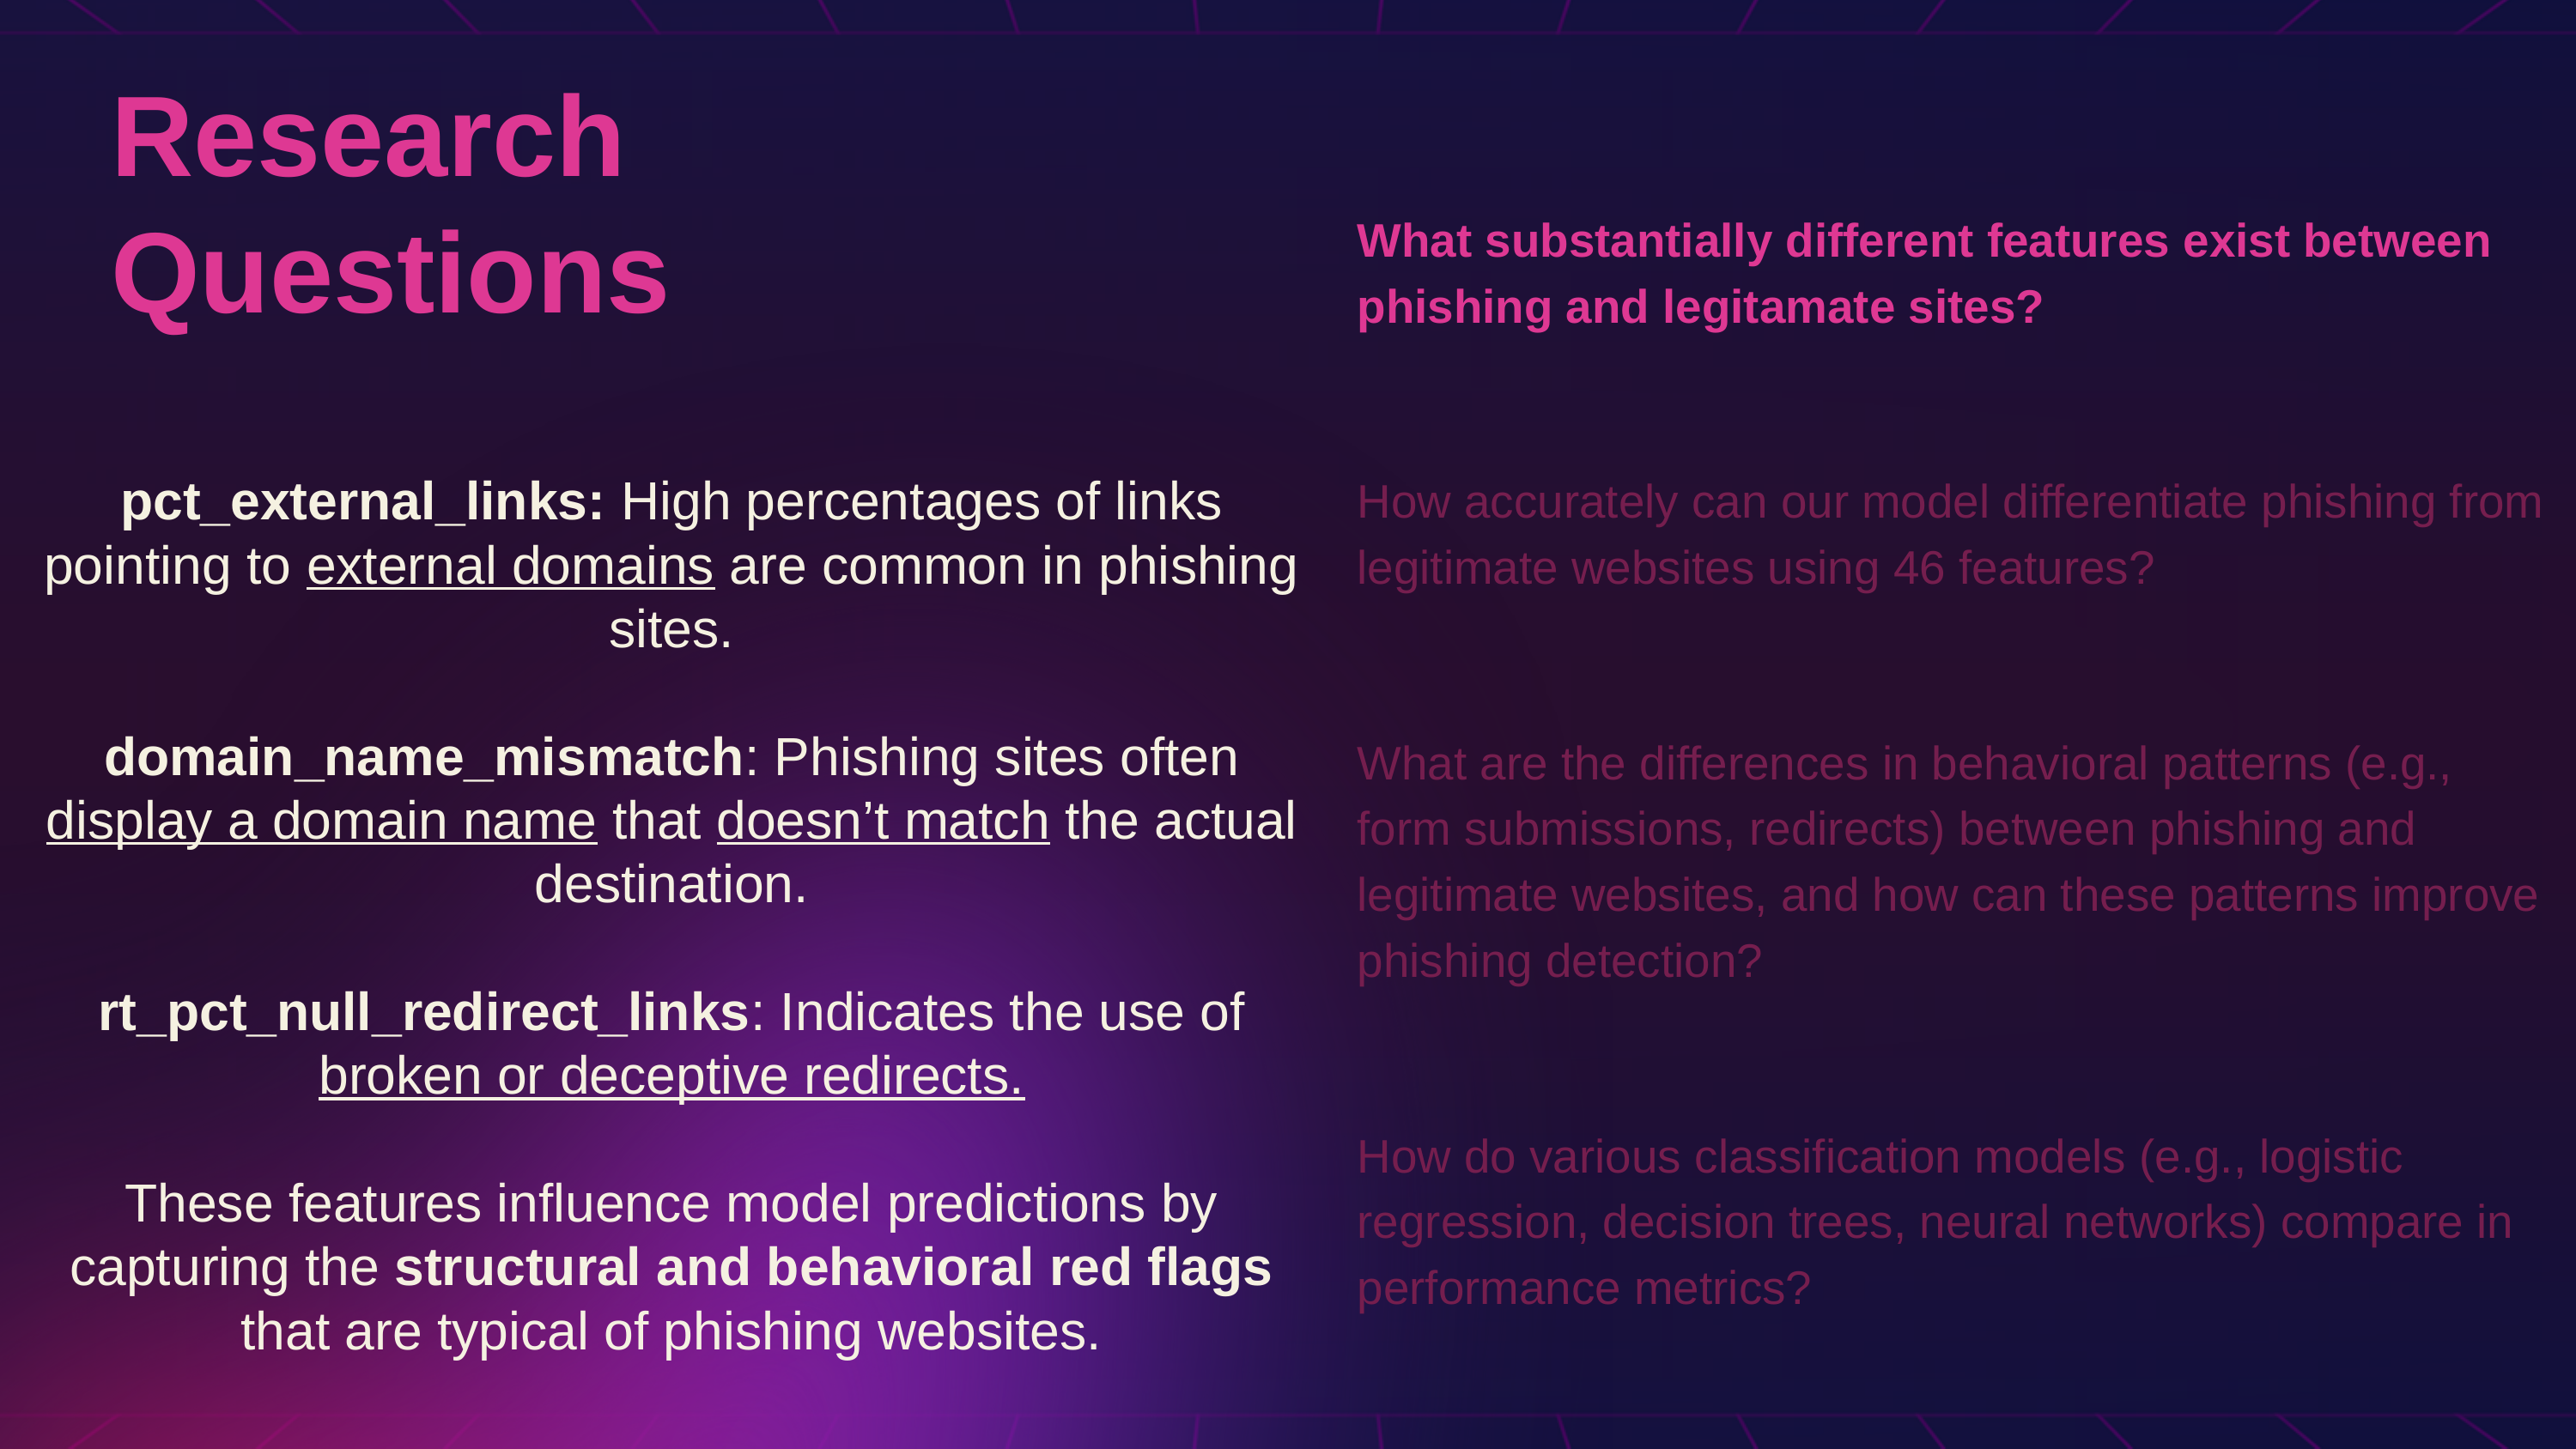

Research
Questions
What substantially different features exist between phishing and legitamate sites?

How accurately can our model differentiate phishing from legitimate websites using 46 features?
pct_external_links: High percentages of links pointing to external domains are common in phishing sites.

domain_name_mismatch: Phishing sites often display a domain name that doesn’t match the actual destination.

rt_pct_null_redirect_links: Indicates the use of broken or deceptive redirects.

These features influence model predictions by capturing the structural and behavioral red flags that are typical of phishing websites.
What are the differences in behavioral patterns (e.g., form submissions, redirects) between phishing and legitimate websites, and how can these patterns improve phishing detection?
How do various classification models (e.g., logistic regression, decision trees, neural networks) compare in performance metrics?